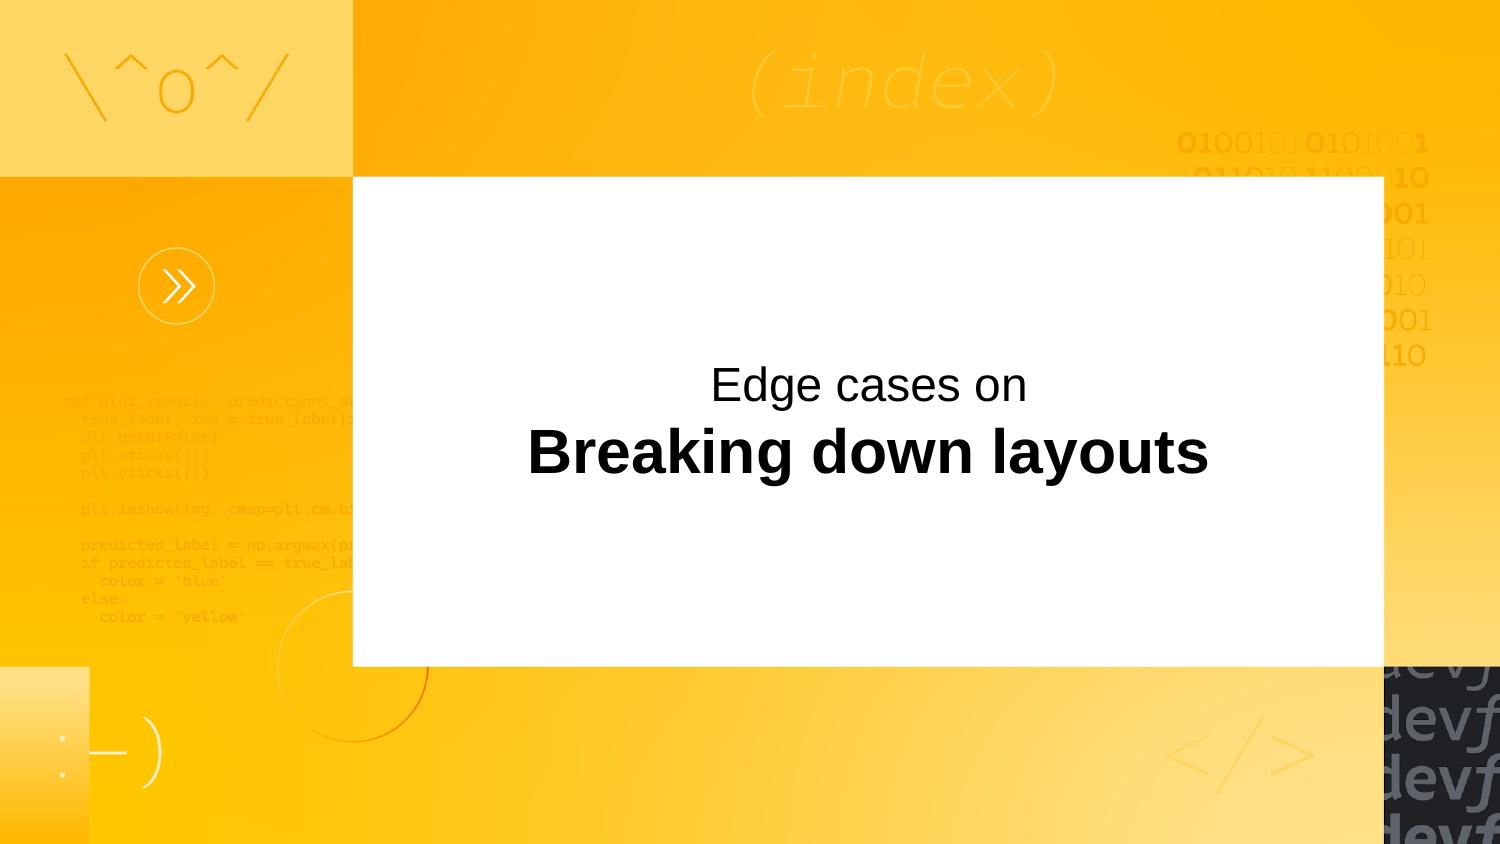

# Edge cases on Breaking down layouts